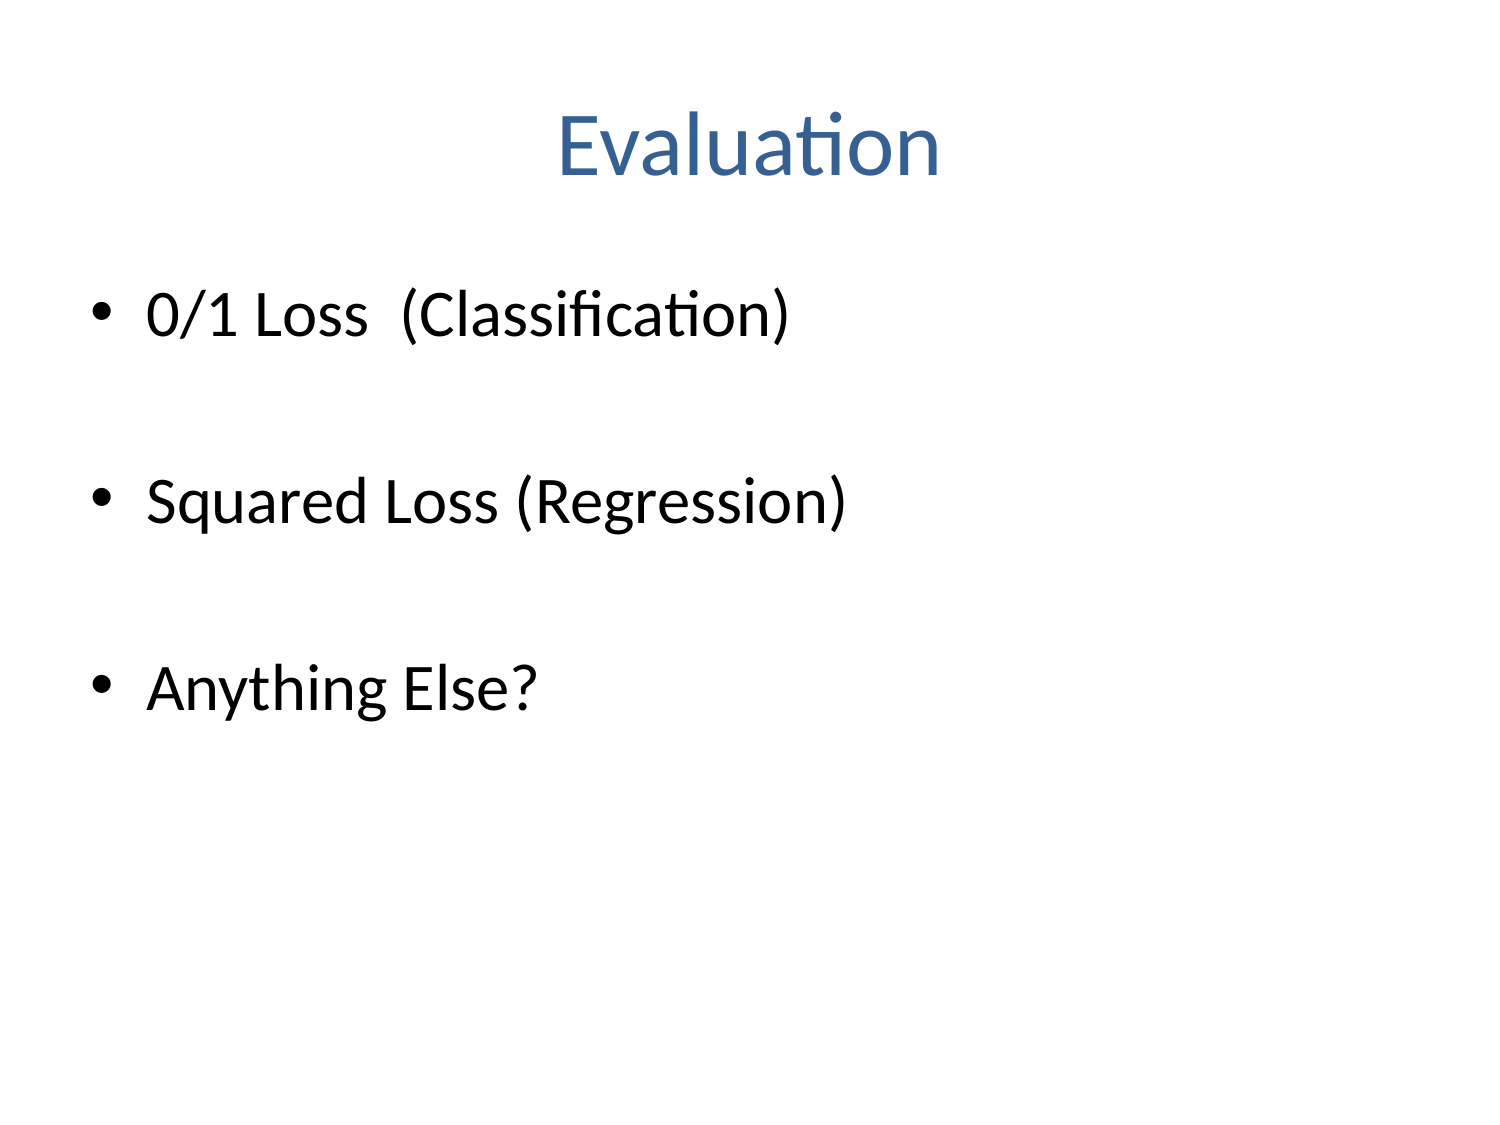

# Evaluation
0/1 Loss  (Classification)

Squared Loss (Regression)

Anything Else?